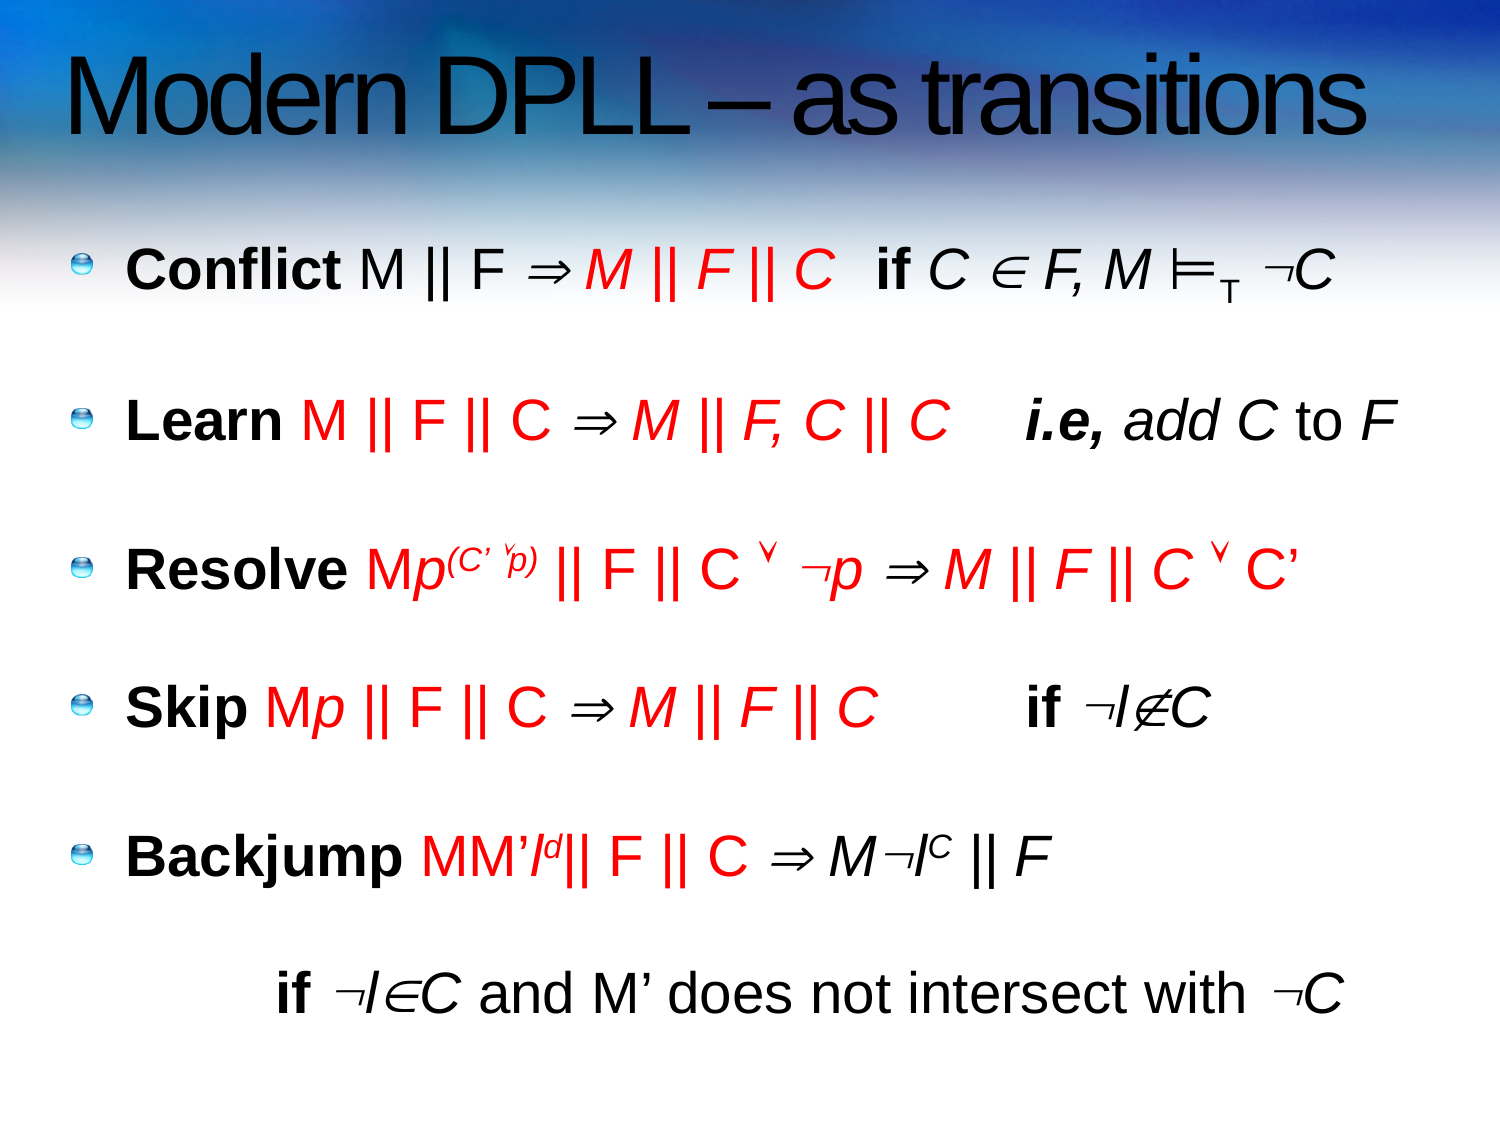

# Modern DPLL – as transitions
Conflict M || F ⇒ M || F || C  	if C ∈ F, M ⊨T ¬C

Learn M || F || C ⇒ M || F, C || C	i.e, add C to F

Resolve Mp(C’ ∨p) || F || C ∨ ¬p ⇒ M || F || C ∨ C’
Skip Mp || F || C ⇒ M || F || C	if ¬l∉C

Backjump MM’ld|| F || C ⇒ M¬lC || F
	if ¬l∈C and M’ does not intersect with ¬C